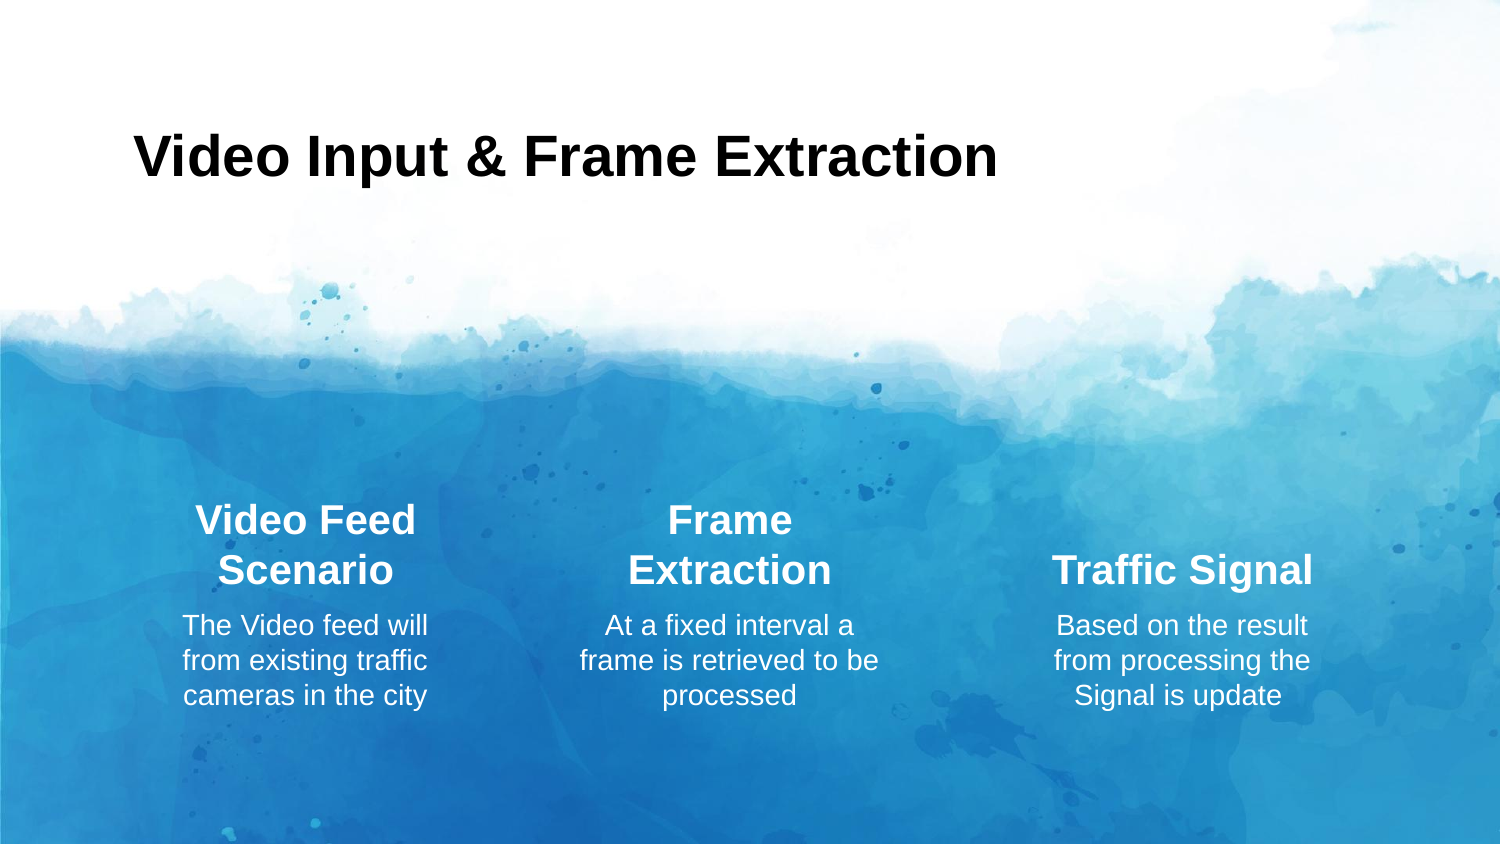

# Video Input & Frame Extraction
Video Feed Scenario
Frame Extraction
Traffic Signal
The Video feed will from existing traffic cameras in the city
At a fixed interval a frame is retrieved to be processed
Based on the result from processing the Signal is update